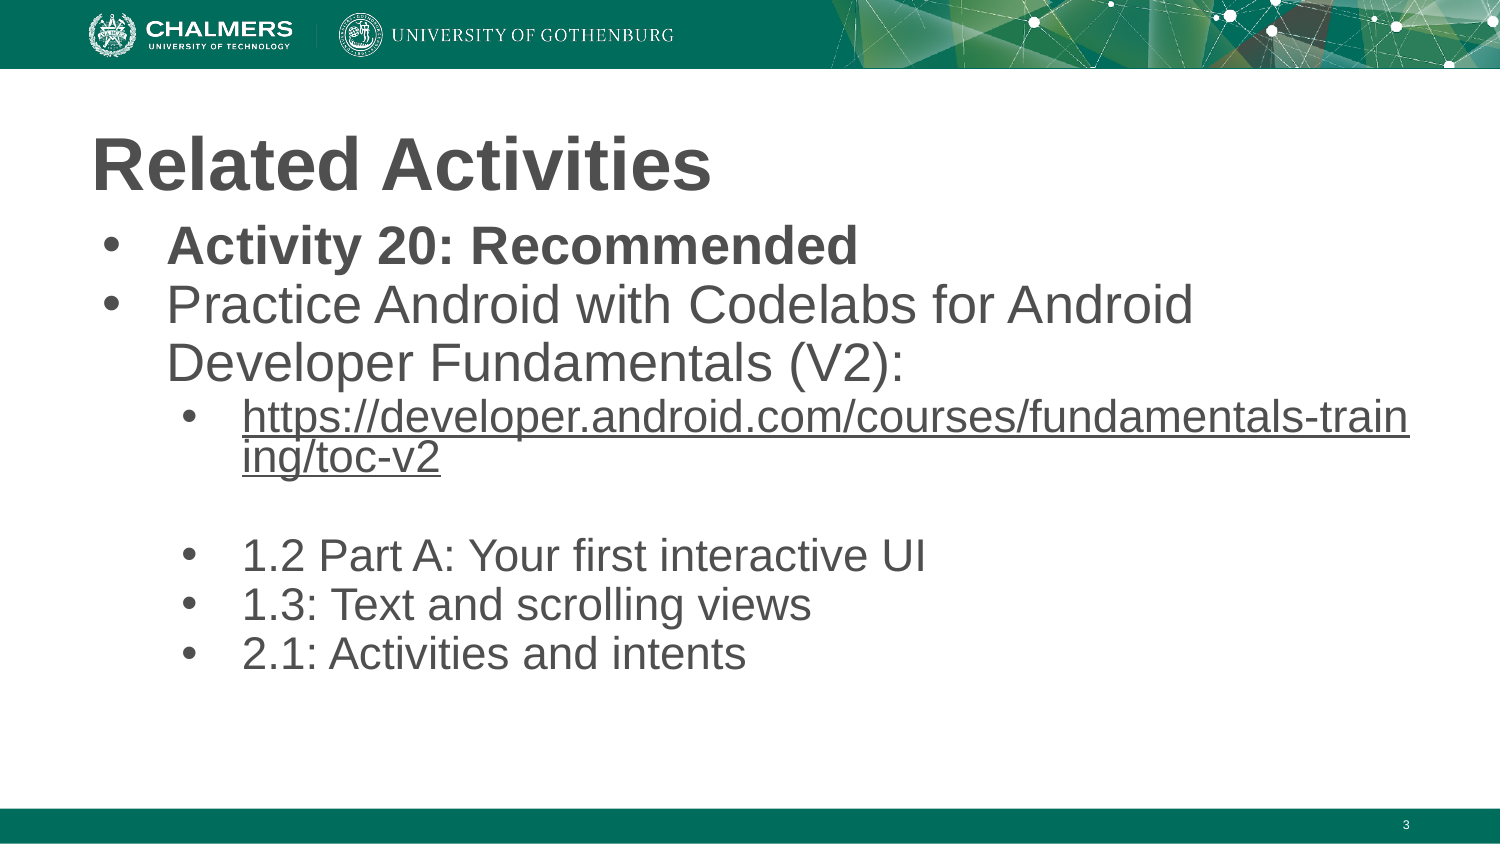

# Related Activities
Activity 20: Recommended
Practice Android with Codelabs for Android Developer Fundamentals (V2):
https://developer.android.com/courses/fundamentals-training/toc-v2
1.2 Part A: Your first interactive UI
1.3: Text and scrolling views
2.1: Activities and intents
3